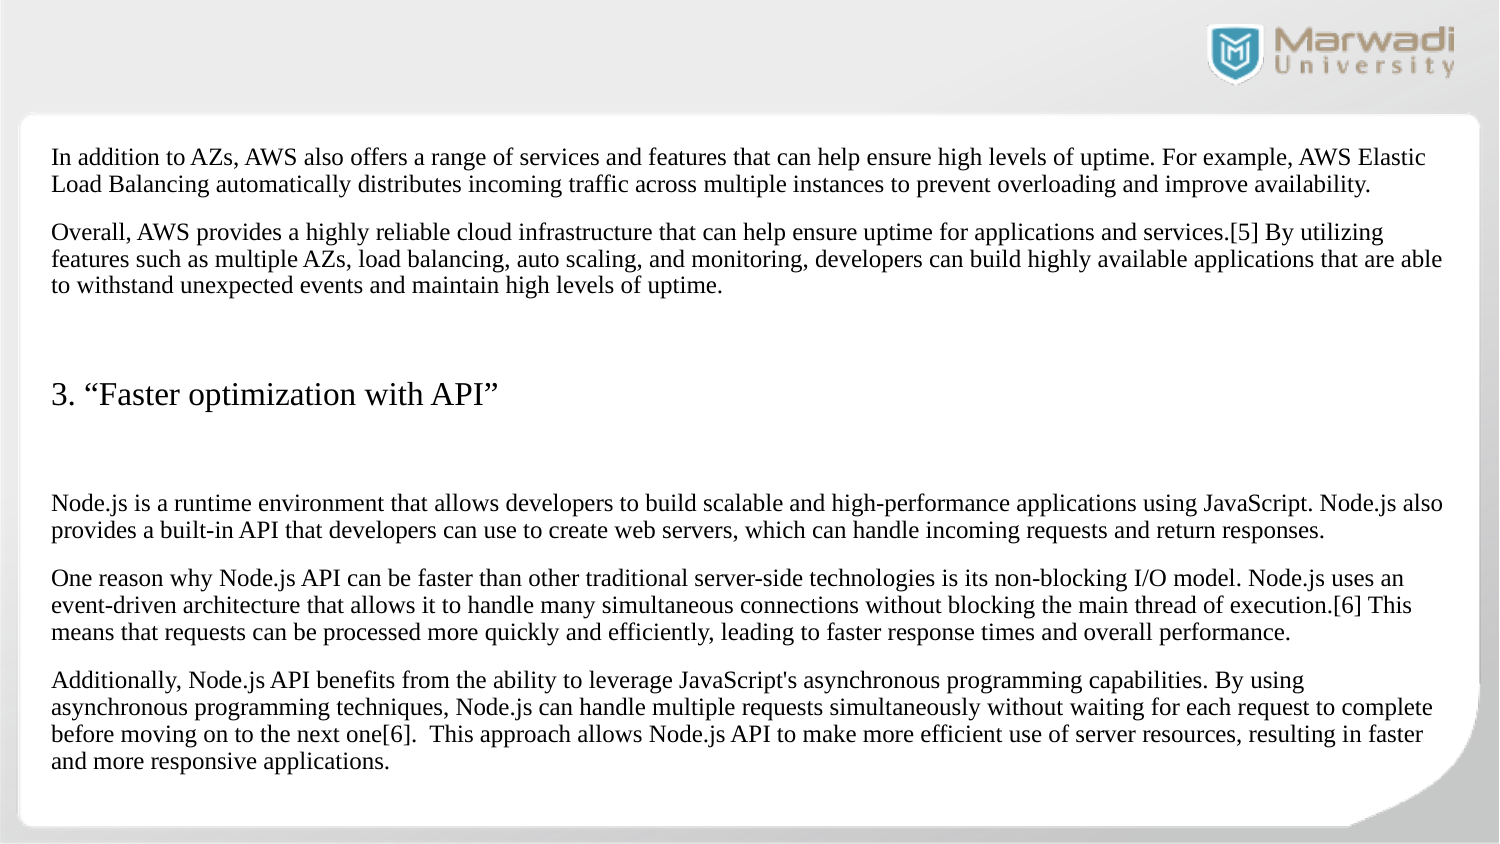

# In addition to AZs, AWS also offers a range of services and features that can help ensure high levels of uptime. For example, AWS Elastic Load Balancing automatically distributes incoming traffic across multiple instances to prevent overloading and improve availability.
Overall, AWS provides a highly reliable cloud infrastructure that can help ensure uptime for applications and services.[5] By utilizing features such as multiple AZs, load balancing, auto scaling, and monitoring, developers can build highly available applications that are able to withstand unexpected events and maintain high levels of uptime.

3. “Faster optimization with API”

Node.js is a runtime environment that allows developers to build scalable and high-performance applications using JavaScript. Node.js also provides a built-in API that developers can use to create web servers, which can handle incoming requests and return responses.
One reason why Node.js API can be faster than other traditional server-side technologies is its non-blocking I/O model. Node.js uses an event-driven architecture that allows it to handle many simultaneous connections without blocking the main thread of execution.[6] This means that requests can be processed more quickly and efficiently, leading to faster response times and overall performance.
Additionally, Node.js API benefits from the ability to leverage JavaScript's asynchronous programming capabilities. By using asynchronous programming techniques, Node.js can handle multiple requests simultaneously without waiting for each request to complete before moving on to the next one[6].  This approach allows Node.js API to make more efficient use of server resources, resulting in faster and more responsive applications.